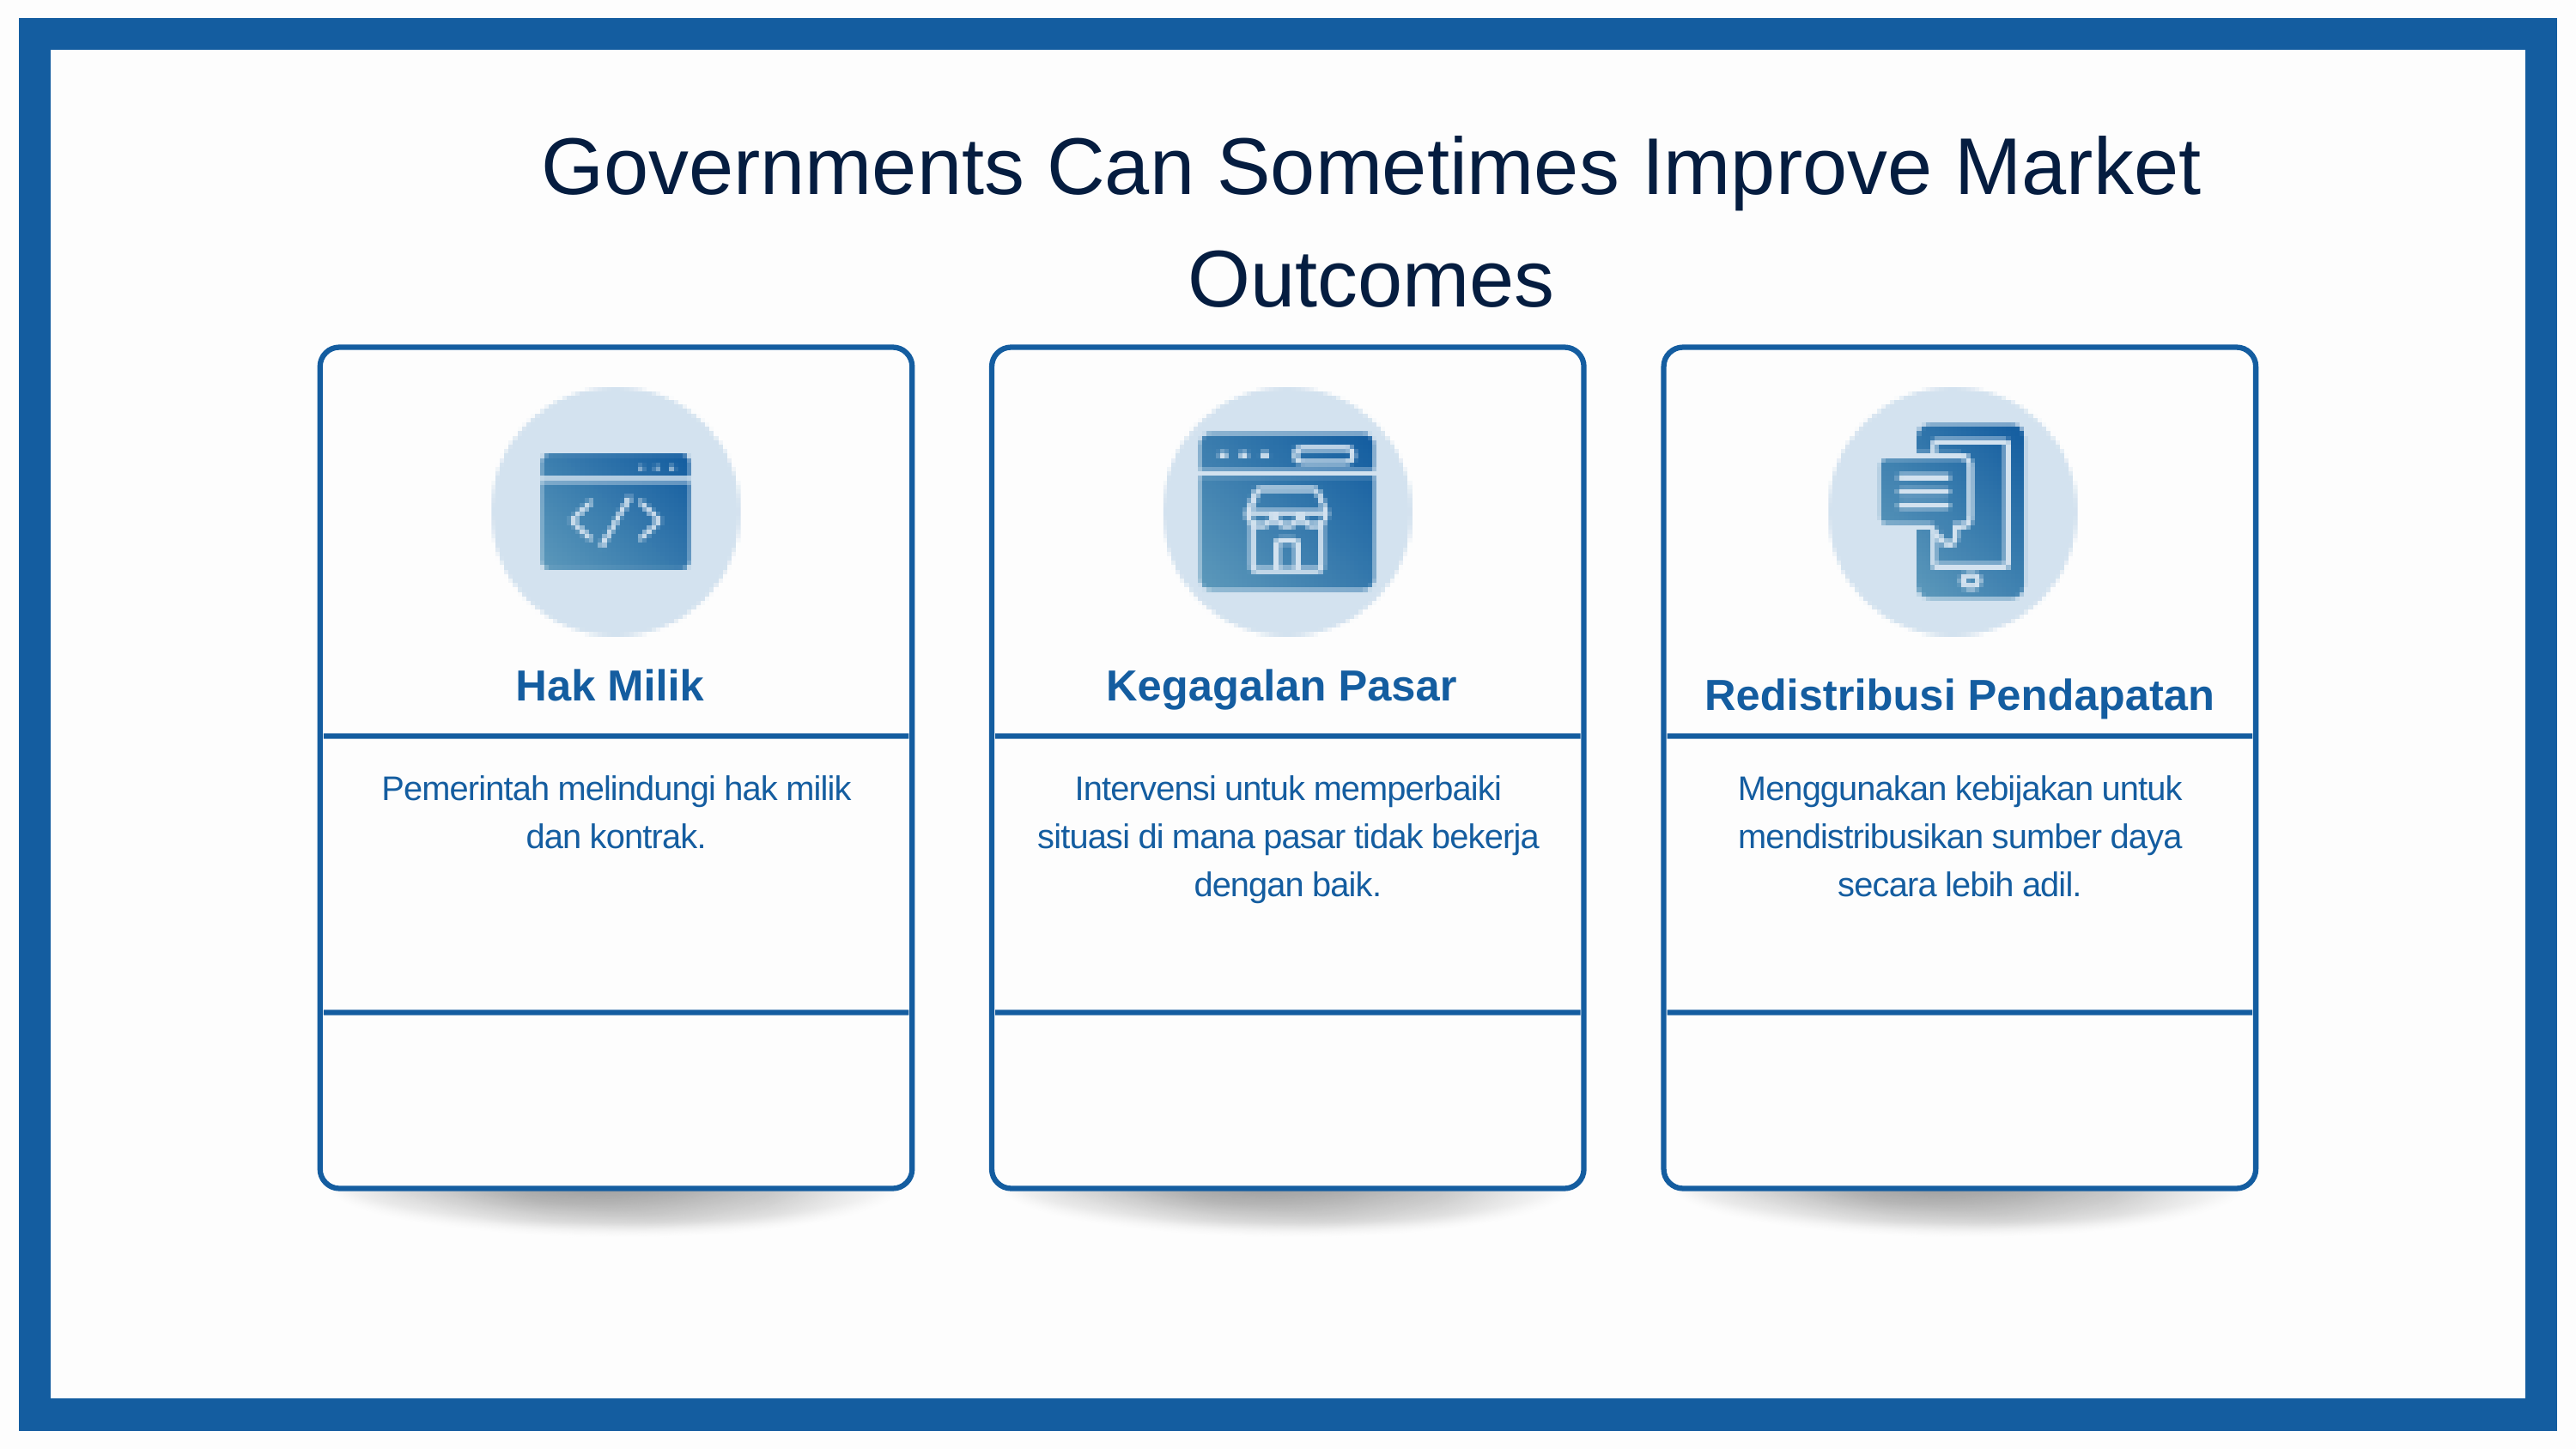

Governments Can Sometimes Improve Market Outcomes

Hak Milik
Kegagalan Pasar
Redistribusi Pendapatan

Pemerintah melindungi hak milik dan kontrak.
Intervensi untuk memperbaiki situasi di mana pasar tidak bekerja dengan baik.
Menggunakan kebijakan untuk mendistribusikan sumber daya secara lebih adil.